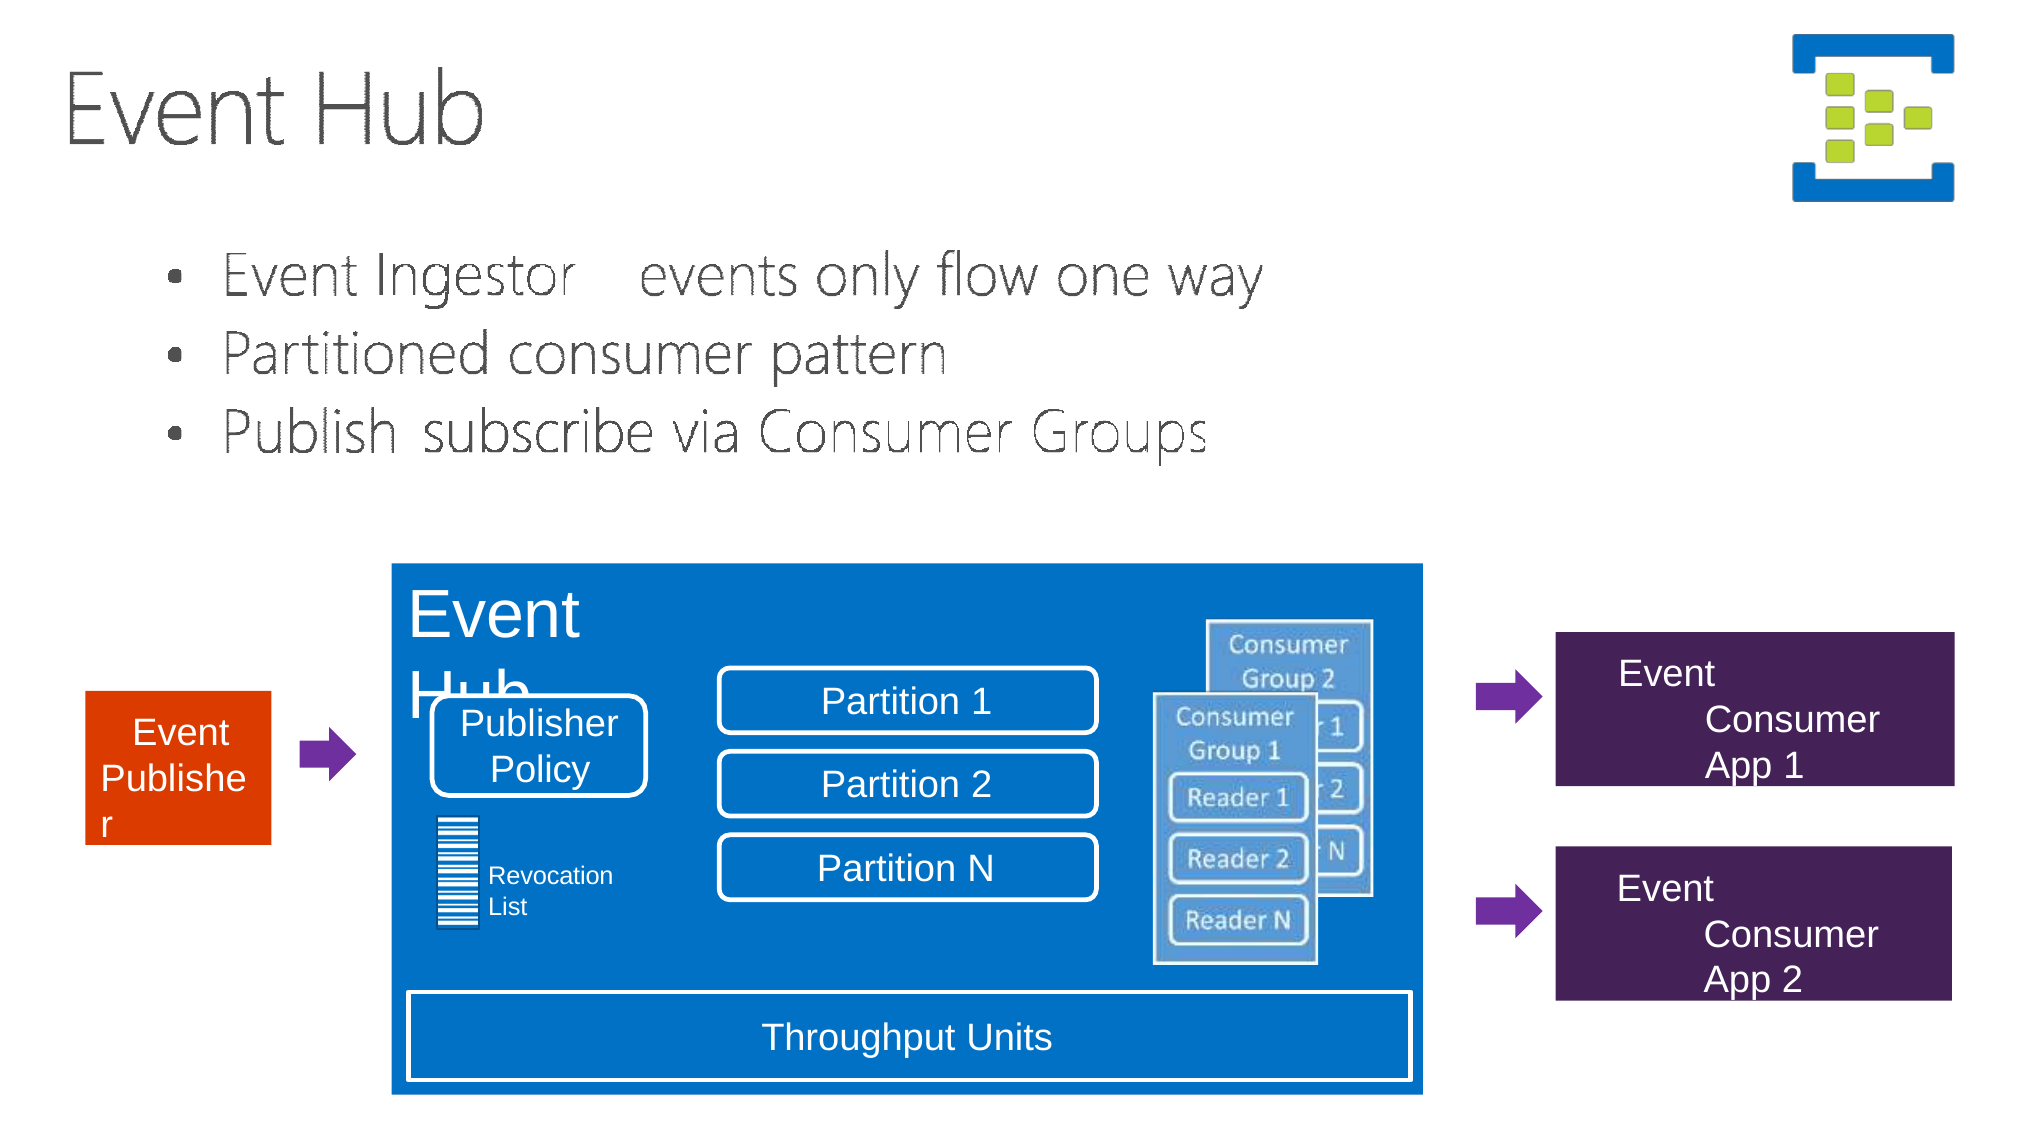

Event Hub

Event Consumer  App 1

Partition 1
Partition 2
Partition N

Event  Publisher

Publisher
Policy

Revocation List

Event Consumer  App 2

Throughput Units